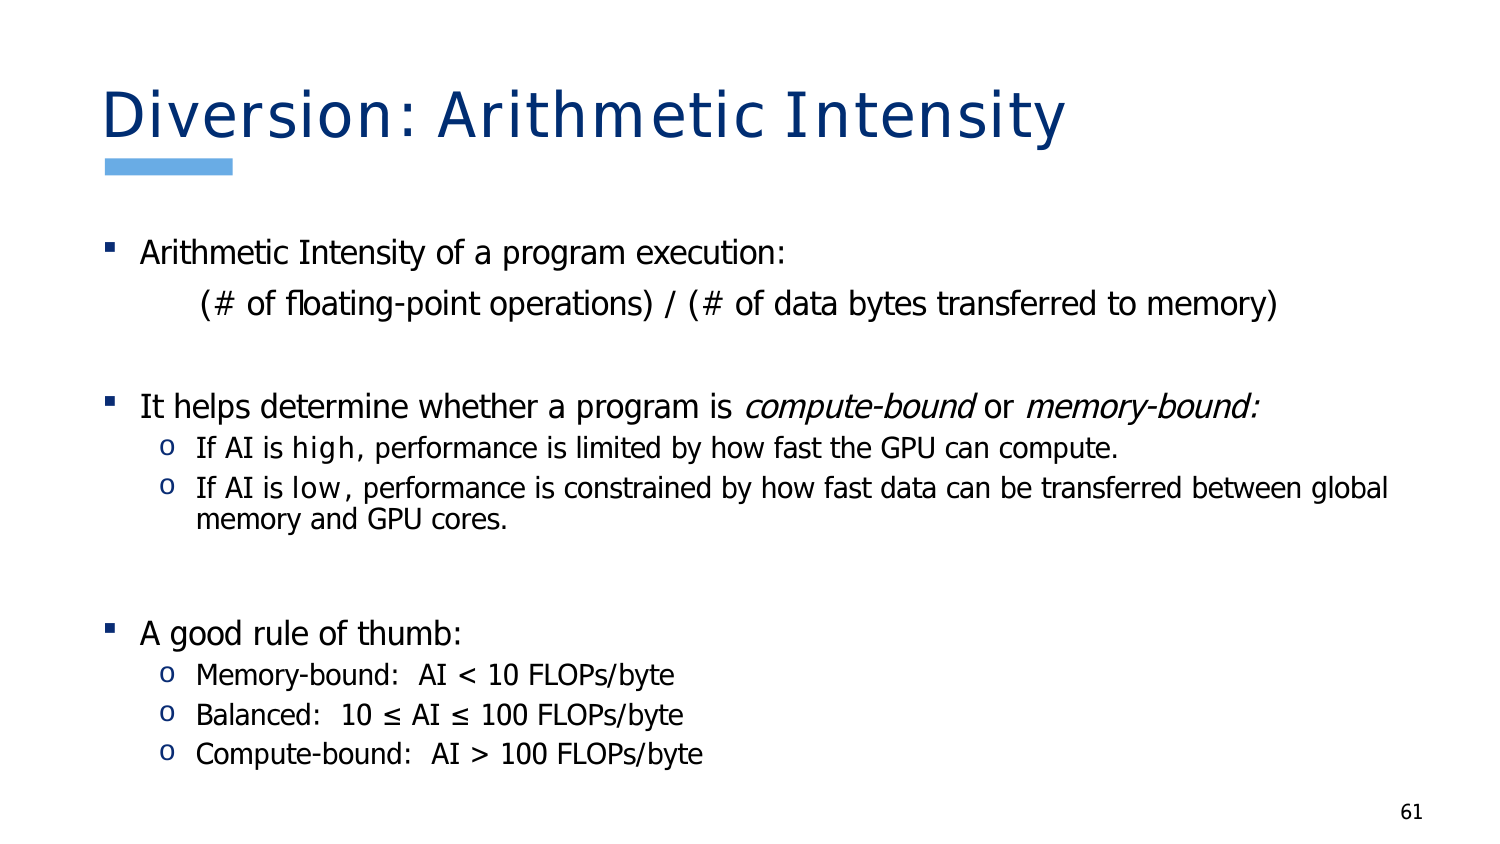

# Diversion: Arithmetic Intensity
Arithmetic Intensity of a program execution:
(# of floating-point operations) / (# of data bytes transferred to memory)

It helps determine whether a program is compute-bound or memory-bound:
If AI is high, performance is limited by how fast the GPU can compute.
If AI is low, performance is constrained by how fast data can be transferred between global memory and GPU cores.

A good rule of thumb:
Memory-bound:  AI < 10 FLOPs/byte
Balanced:  10 ≤ AI ≤ 100 FLOPs/byte
Compute-bound:  AI > 100 FLOPs/byte